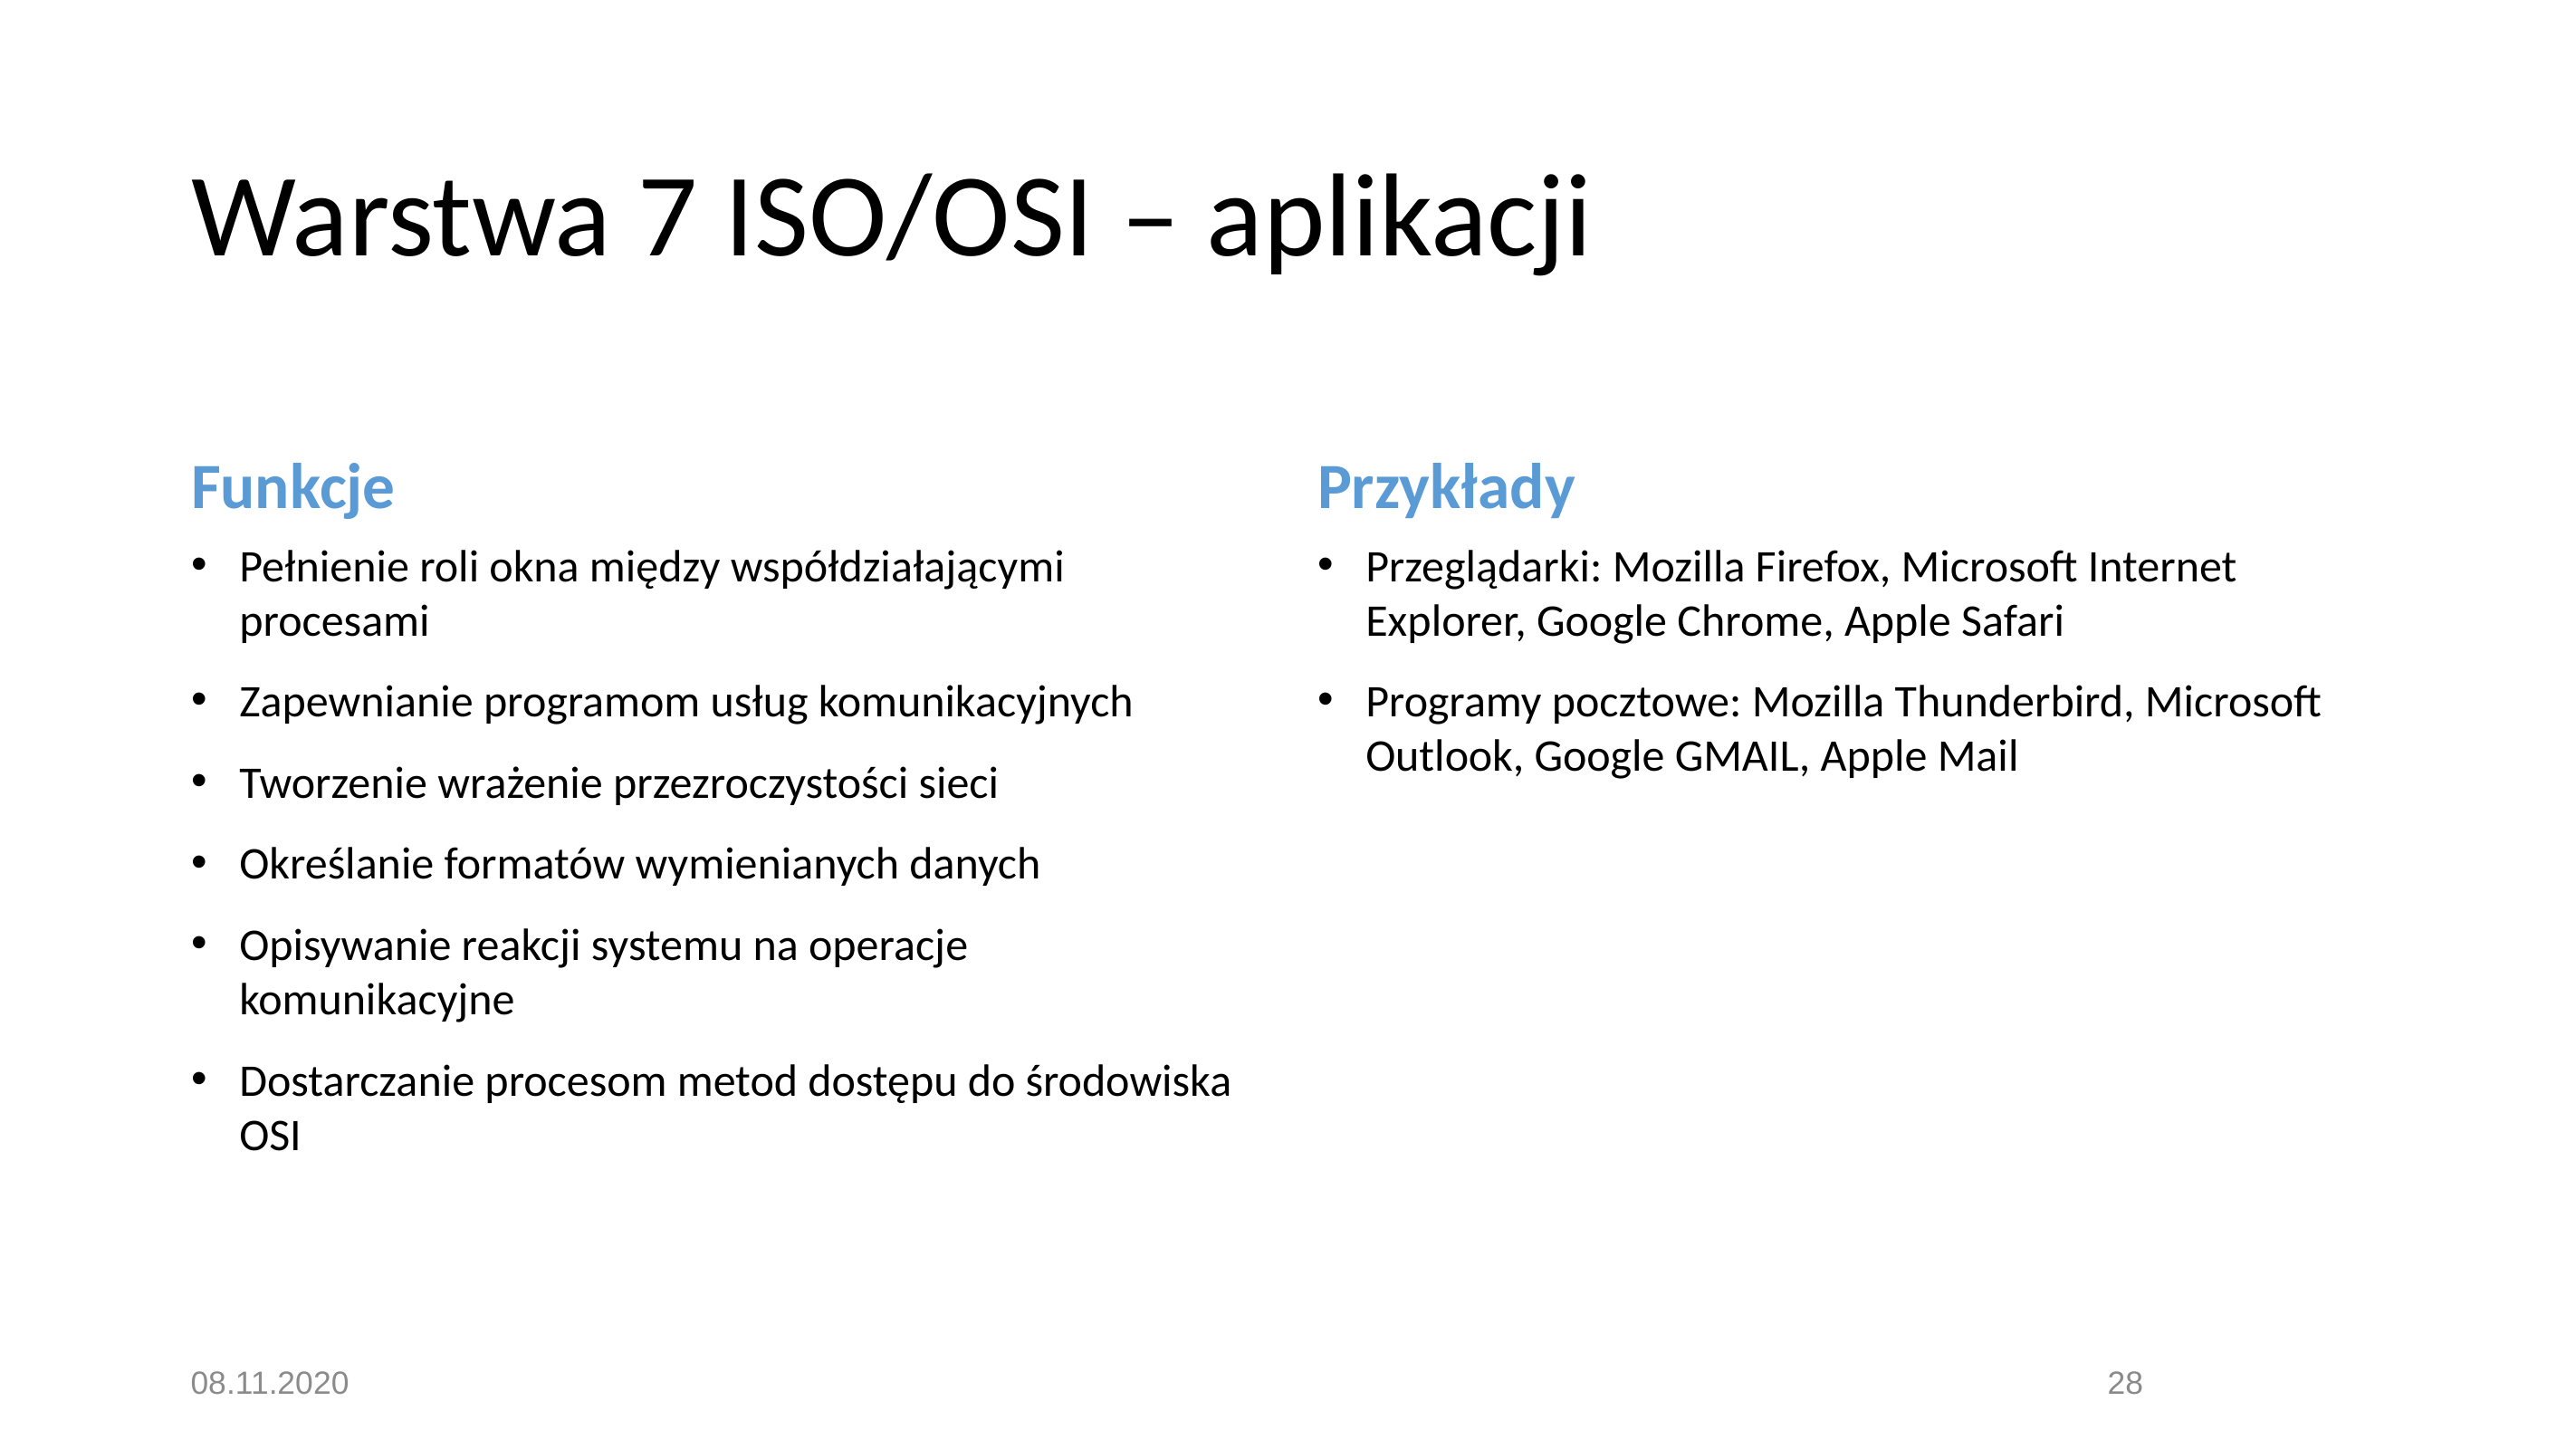

# Warstwa 7 ISO/OSI – aplikacji
Funkcje
Przykłady
Pełnienie roli okna między współdziałającymi procesami
Zapewnianie programom usług komunikacyjnych
Tworzenie wrażenie przezroczystości sieci
Określanie formatów wymienianych danych
Opisywanie reakcji systemu na operacje komunikacyjne
Dostarczanie procesom metod dostępu do środowiska OSI
Przeglądarki: Mozilla Firefox, Microsoft Internet Explorer, Google Chrome, Apple Safari
Programy pocztowe: Mozilla Thunderbird, Microsoft Outlook, Google GMAIL, Apple Mail
08.11.2020
28